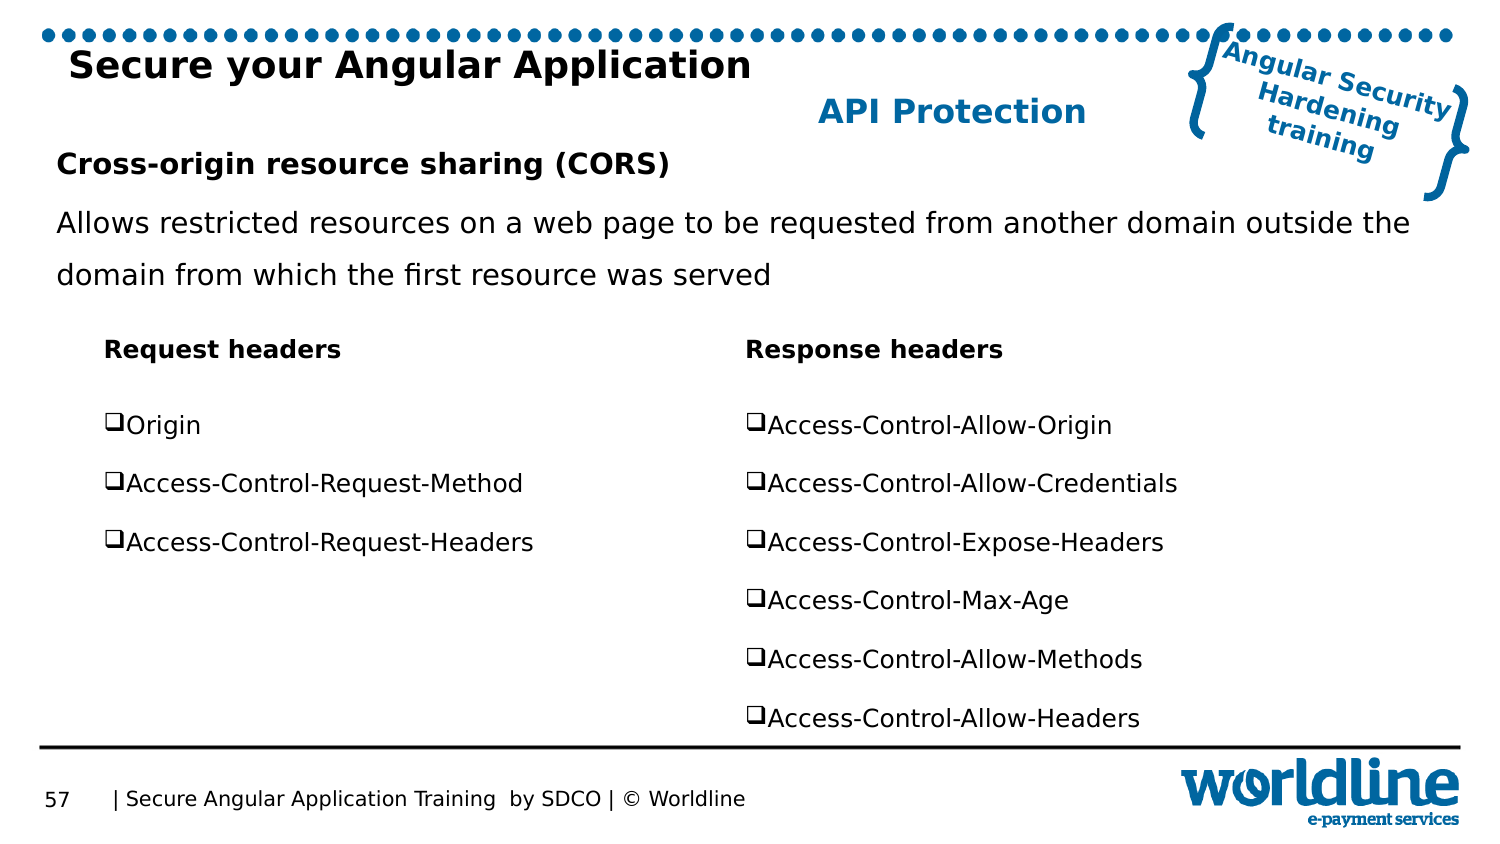

# Secure your Angular Application API Protection
Cross-origin resource sharing (CORS)
Allows restricted resources on a web page to be requested from another domain outside the domain from which the first resource was served

| Request headers | Response headers |
| --- | --- |
| Origin Access-Control-Request-Method Access-Control-Request-Headers | Access-Control-Allow-Origin Access-Control-Allow-Credentials Access-Control-Expose-Headers Access-Control-Max-Age Access-Control-Allow-Methods Access-Control-Allow-Headers |
57